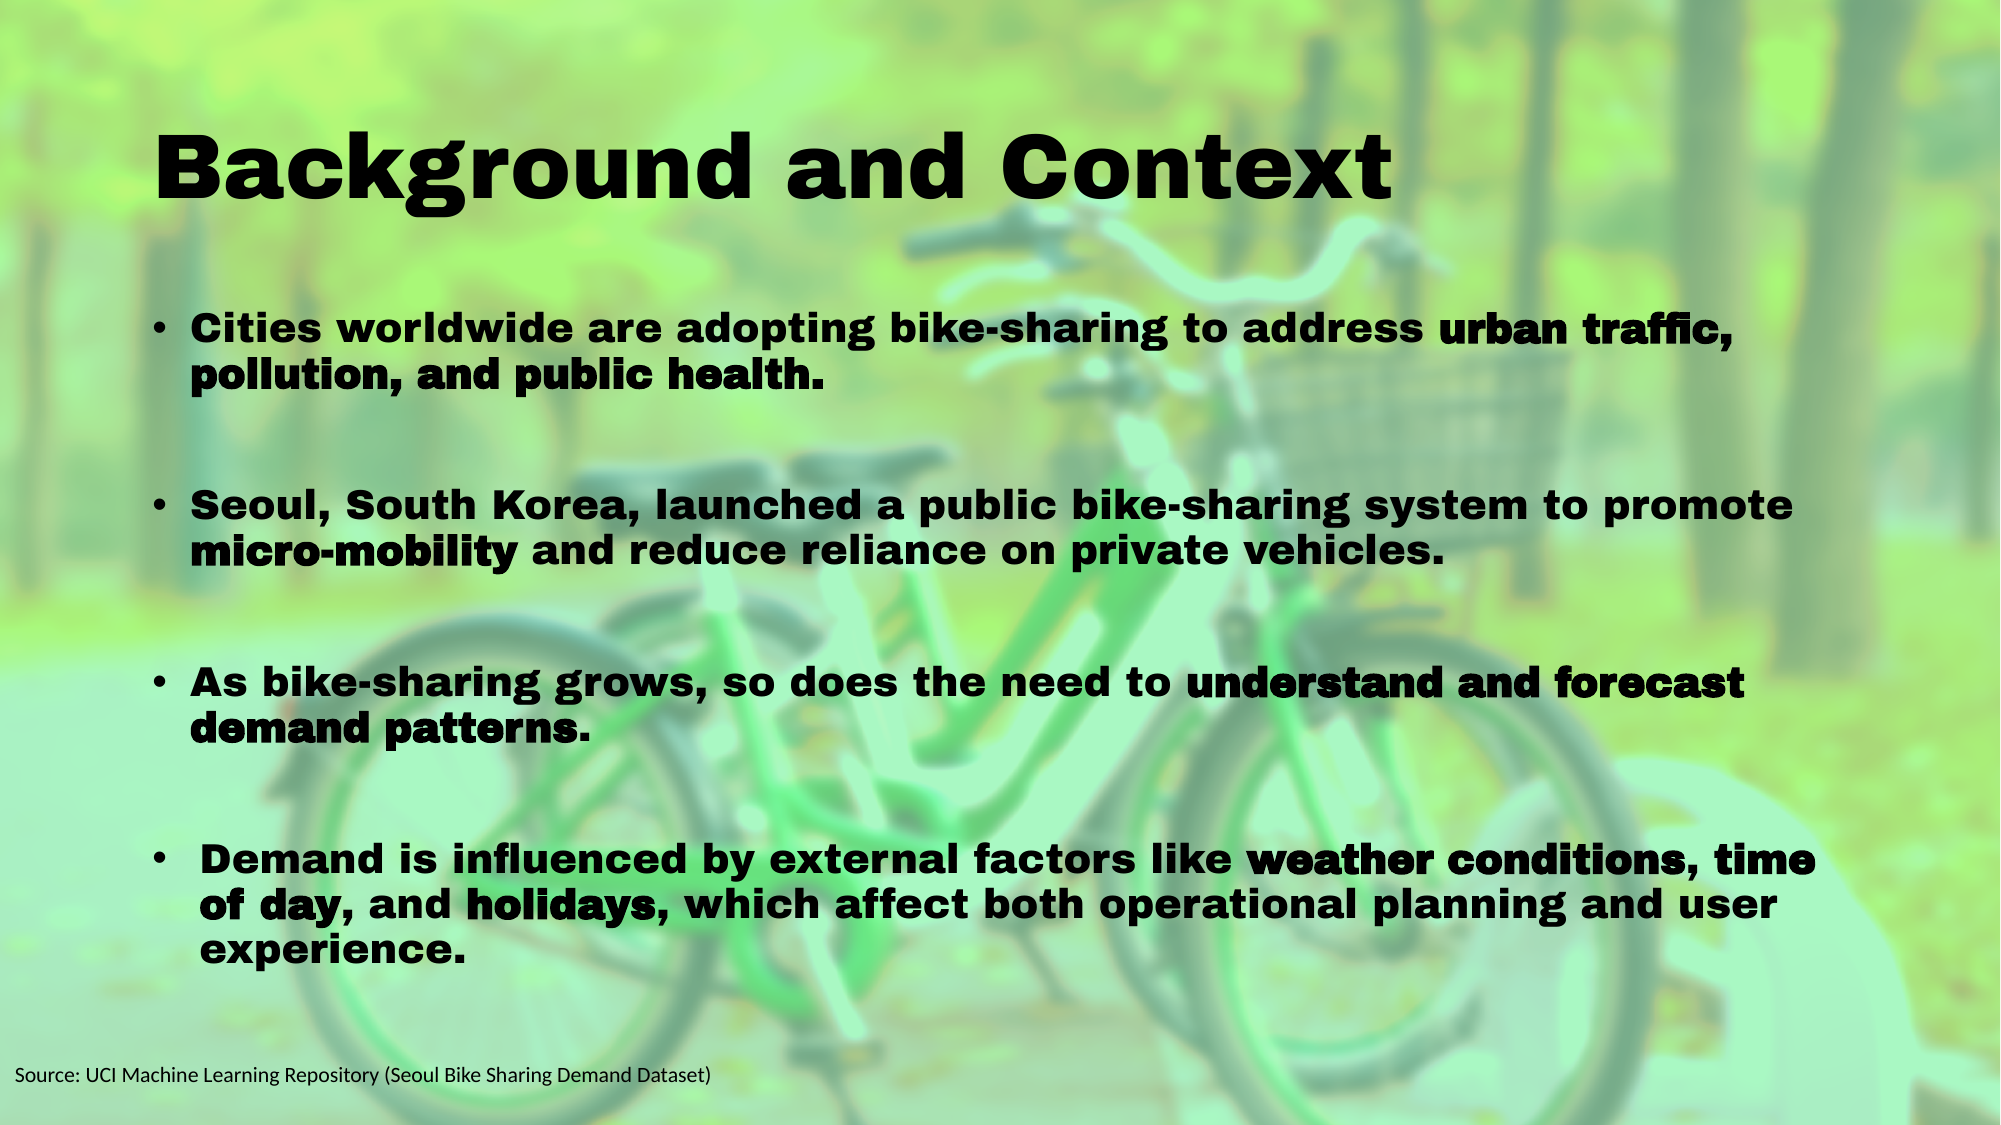

# Background and Context
Cities worldwide are adopting bike-sharing to address urban traffic, pollution, and public health.

Seoul, South Korea, launched a public bike-sharing system to promote micro-mobility and reduce reliance on private vehicles.

As bike-sharing grows, so does the need to understand and forecast demand patterns.

Demand is influenced by external factors like weather conditions, time of day, and holidays, which affect both operational planning and user experience.